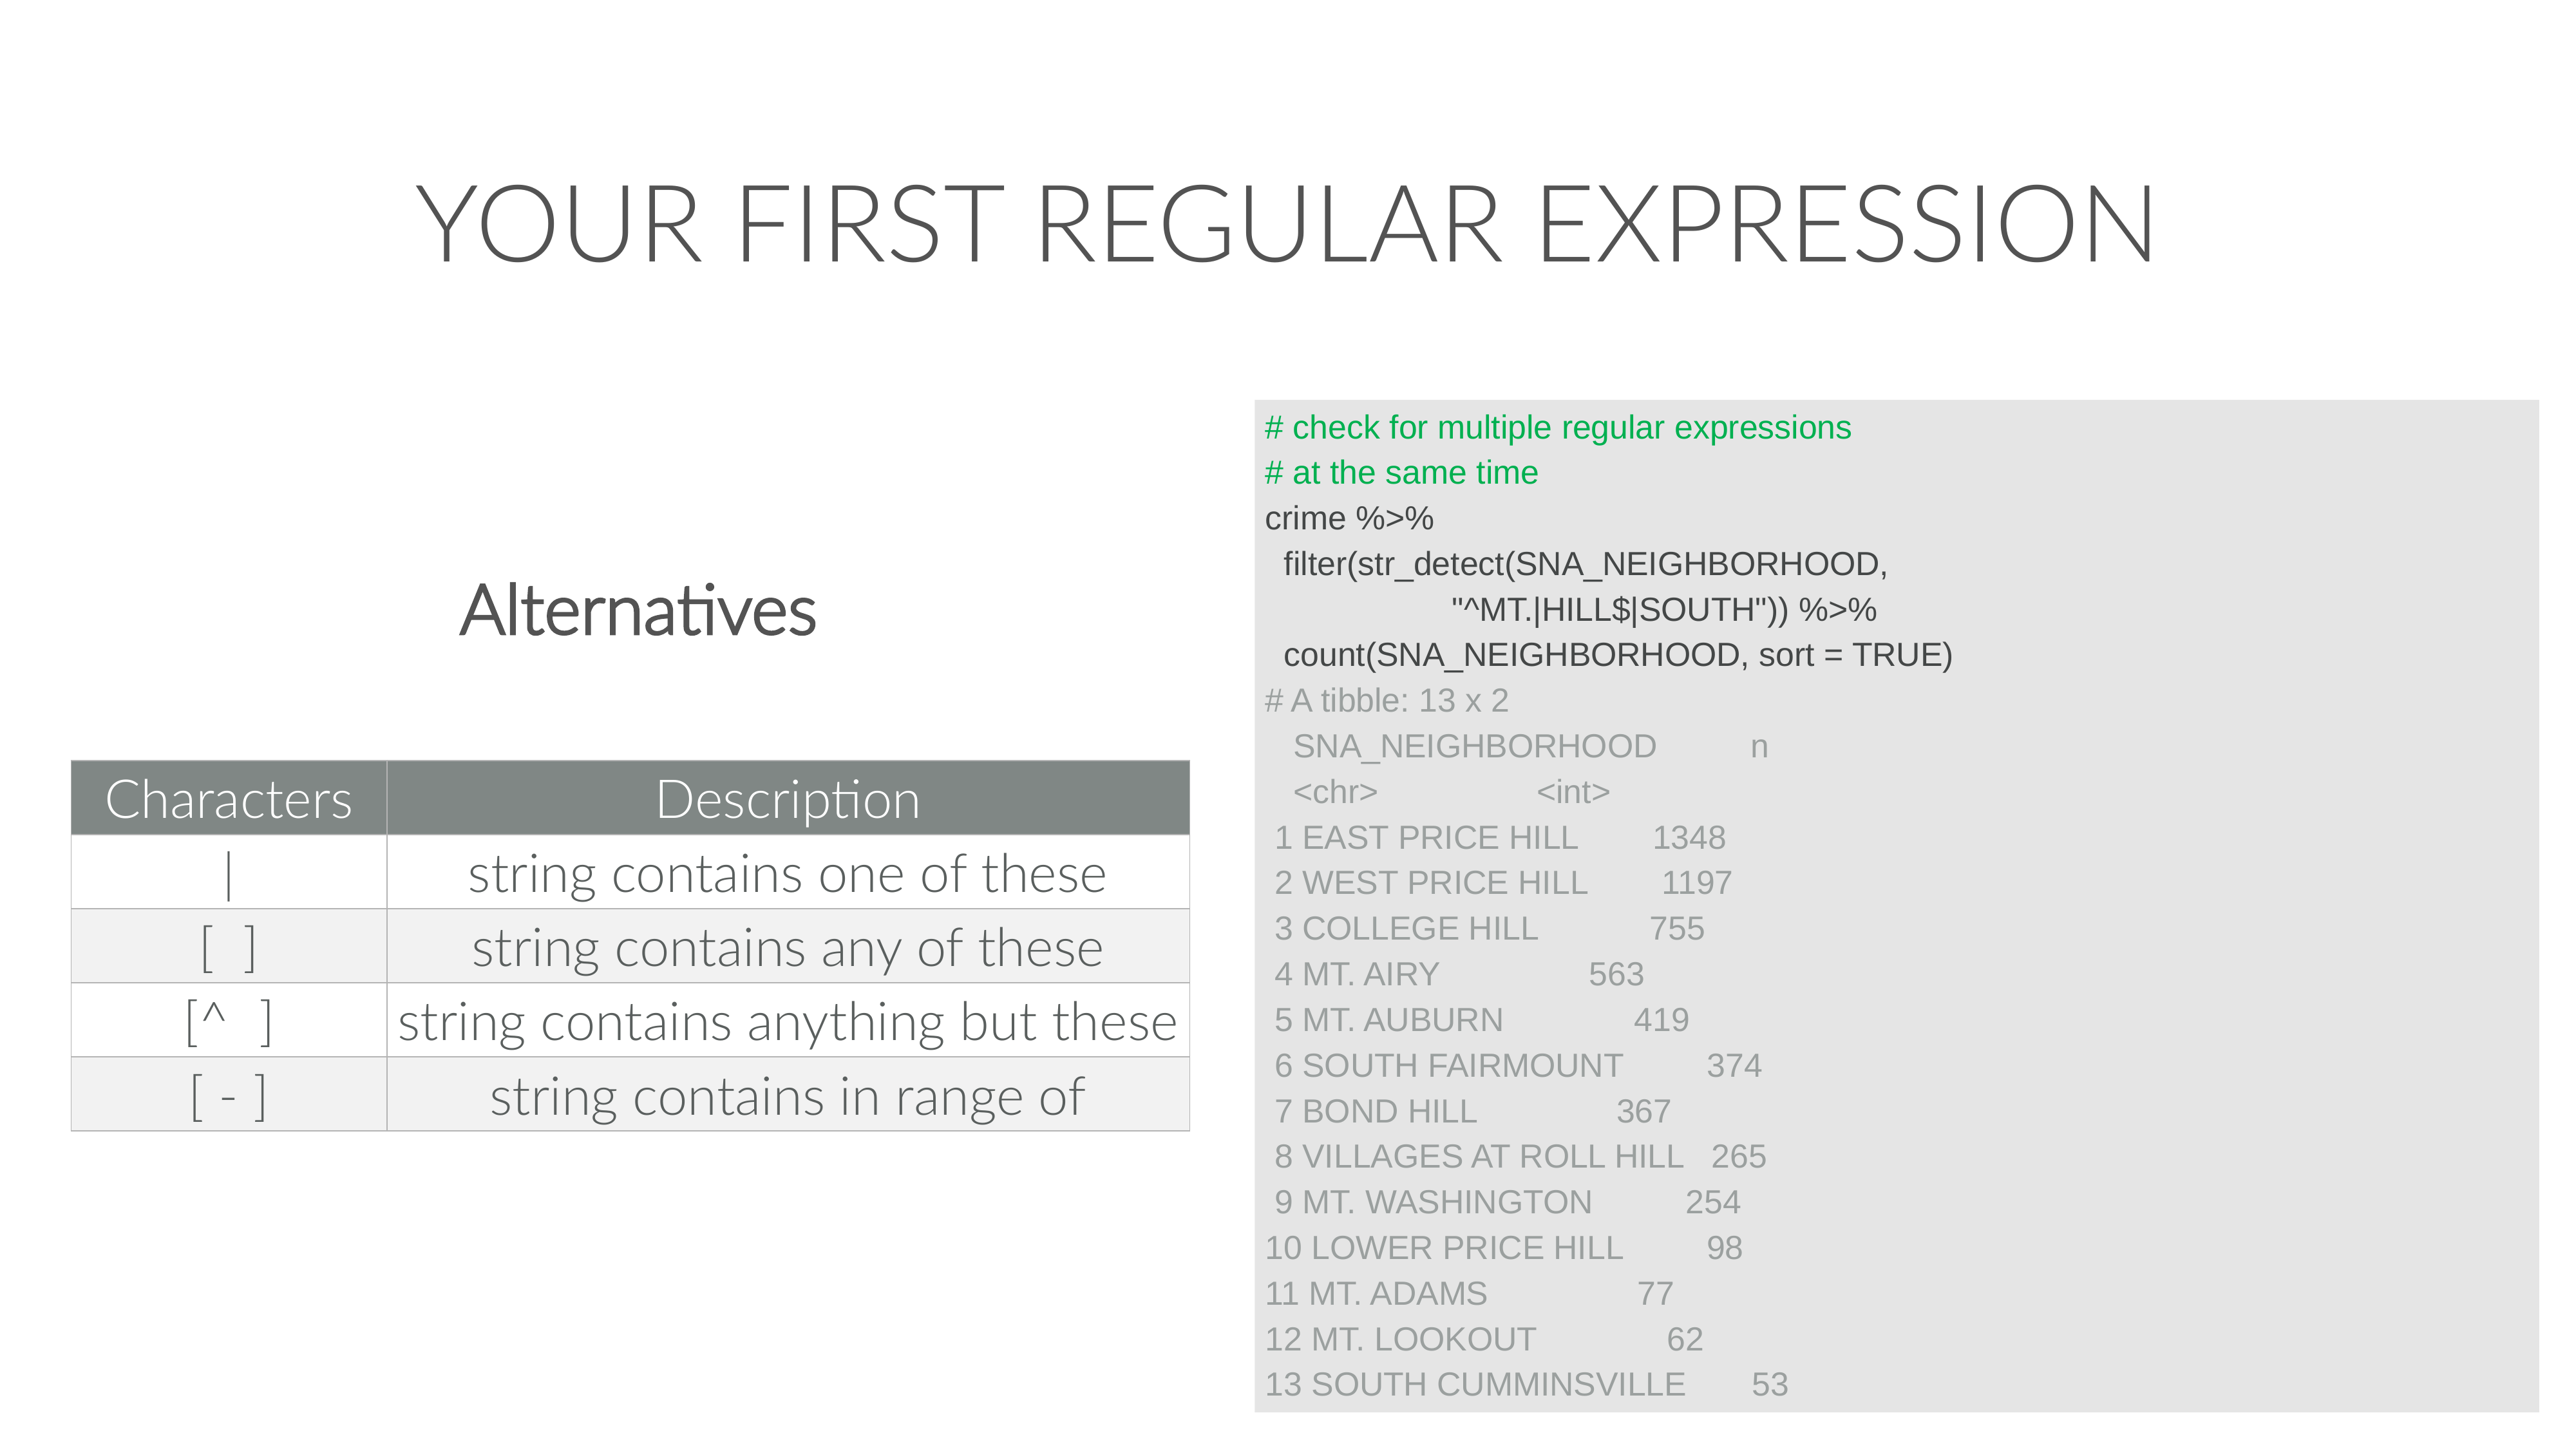

# YOUR FIRST REGULAR EXPRESSION
# check for multiple regular expressions
# at the same time
crime %>%
  filter(str_detect(SNA_NEIGHBORHOOD,
                    "^MT.|HILL$|SOUTH")) %>%
  count(SNA_NEIGHBORHOOD, sort = TRUE)
# A tibble: 13 x 2
   SNA_NEIGHBORHOOD          n
   <chr>                 <int>
 1 EAST PRICE HILL        1348
 2 WEST PRICE HILL        1197
 3 COLLEGE HILL            755
 4 MT. AIRY                563
 5 MT. AUBURN              419
 6 SOUTH FAIRMOUNT         374
 7 BOND HILL               367
 8 VILLAGES AT ROLL HILL   265
 9 MT. WASHINGTON          254
10 LOWER PRICE HILL         98
11 MT. ADAMS                77
12 MT. LOOKOUT              62
13 SOUTH CUMMINSVILLE       53

Alternatives
| Characters | Description |
| --- | --- |
| | | string contains one of these |
| [ ] | string contains any of these |
| [^ ] | string contains anything but these |
| [ - ] | string contains in range of |